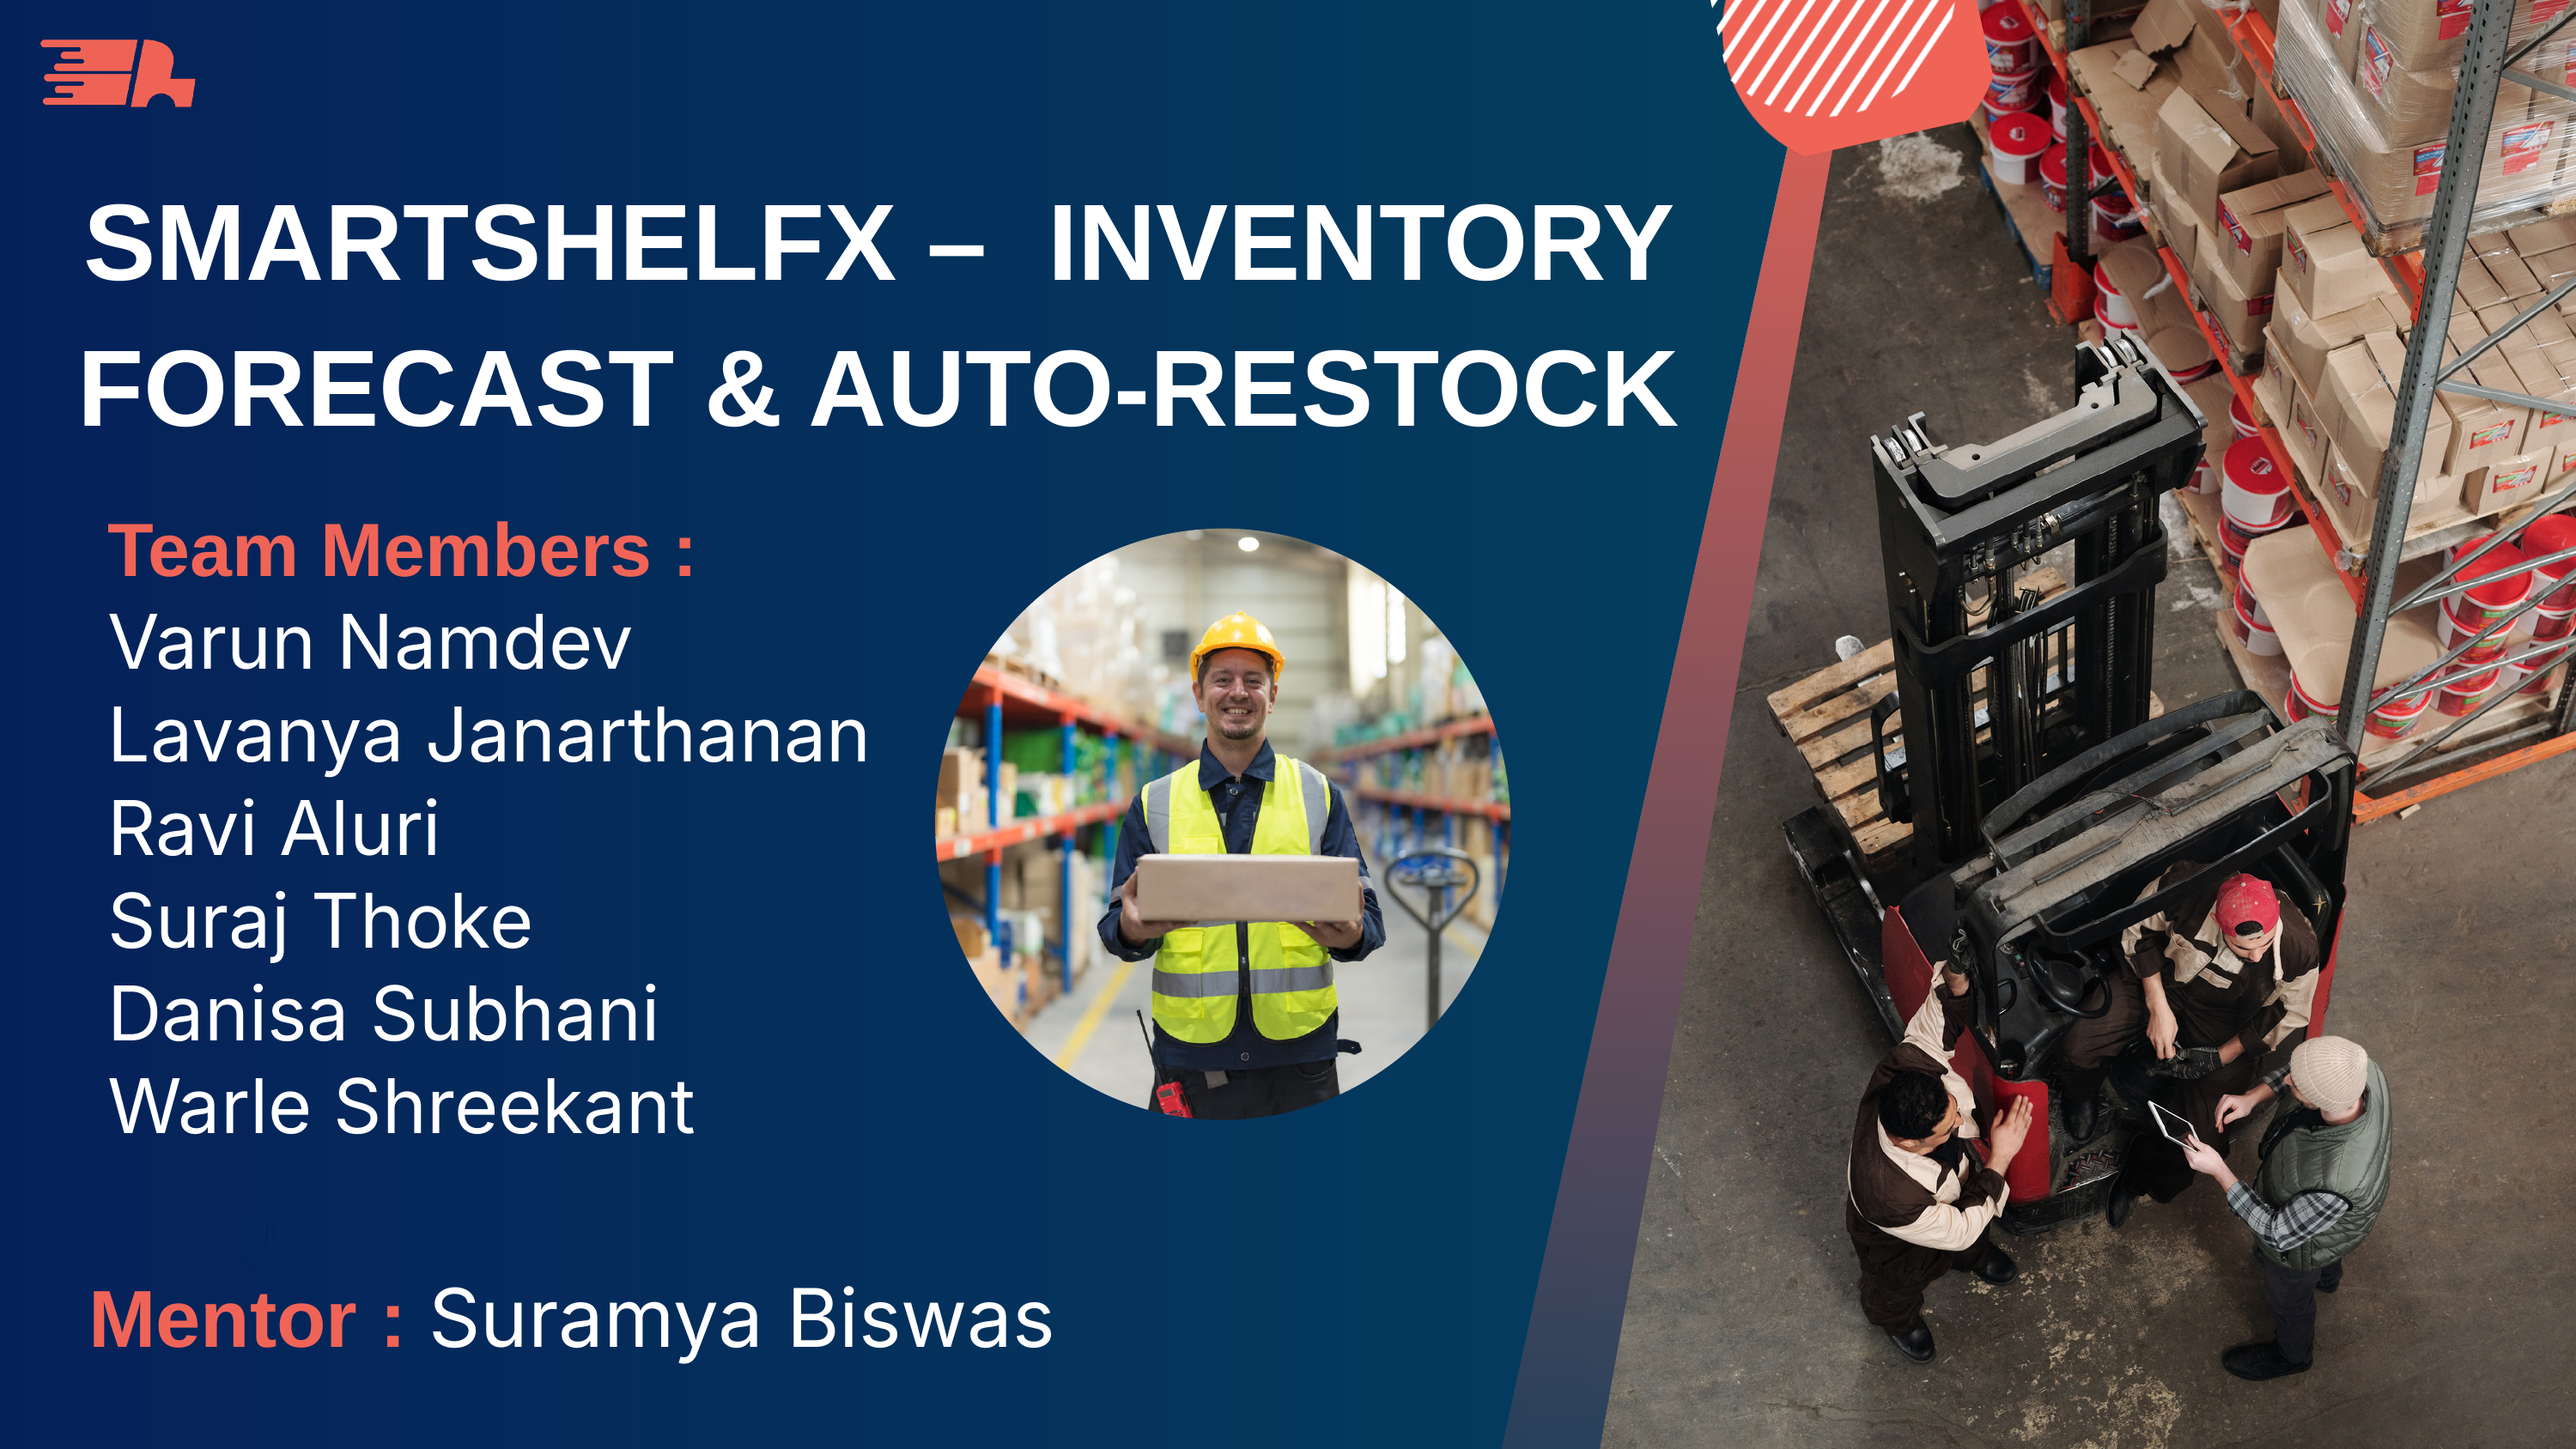

SMARTSHELFX –  INVENTORY FORECAST & AUTO-RESTOCK
Team Members :
Varun Namdev
Lavanya Janarthanan
Ravi Aluri
Suraj Thoke
Danisa Subhani
Warle Shreekant

Mentor : Suramya Biswas